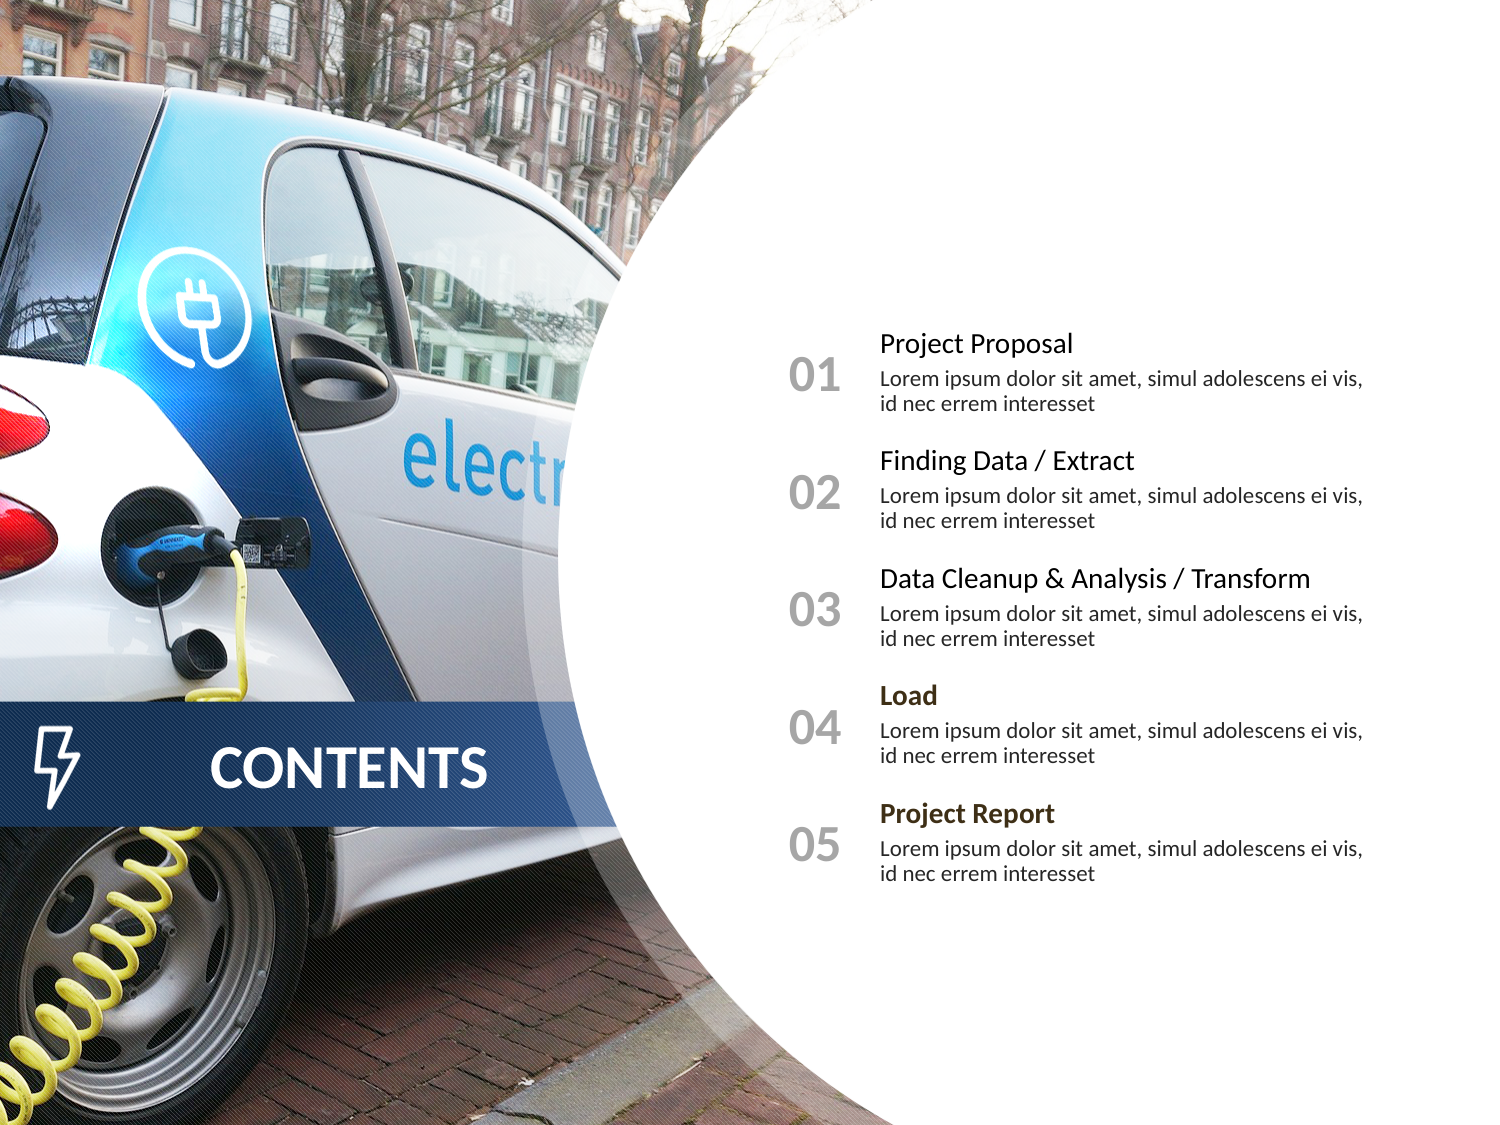

Project Proposal
01
Lorem ipsum dolor sit amet, simul adolescens ei vis, id nec errem interesset
Finding Data / Extract

02
Lorem ipsum dolor sit amet, simul adolescens ei vis, id nec errem interesset
Data Cleanup & Analysis / Transform
03
Lorem ipsum dolor sit amet, simul adolescens ei vis, id nec errem interesset
Load
04
Lorem ipsum dolor sit amet, simul adolescens ei vis, id nec errem interesset
CONTENTS
Project Report
05
Lorem ipsum dolor sit amet, simul adolescens ei vis, id nec errem interesset